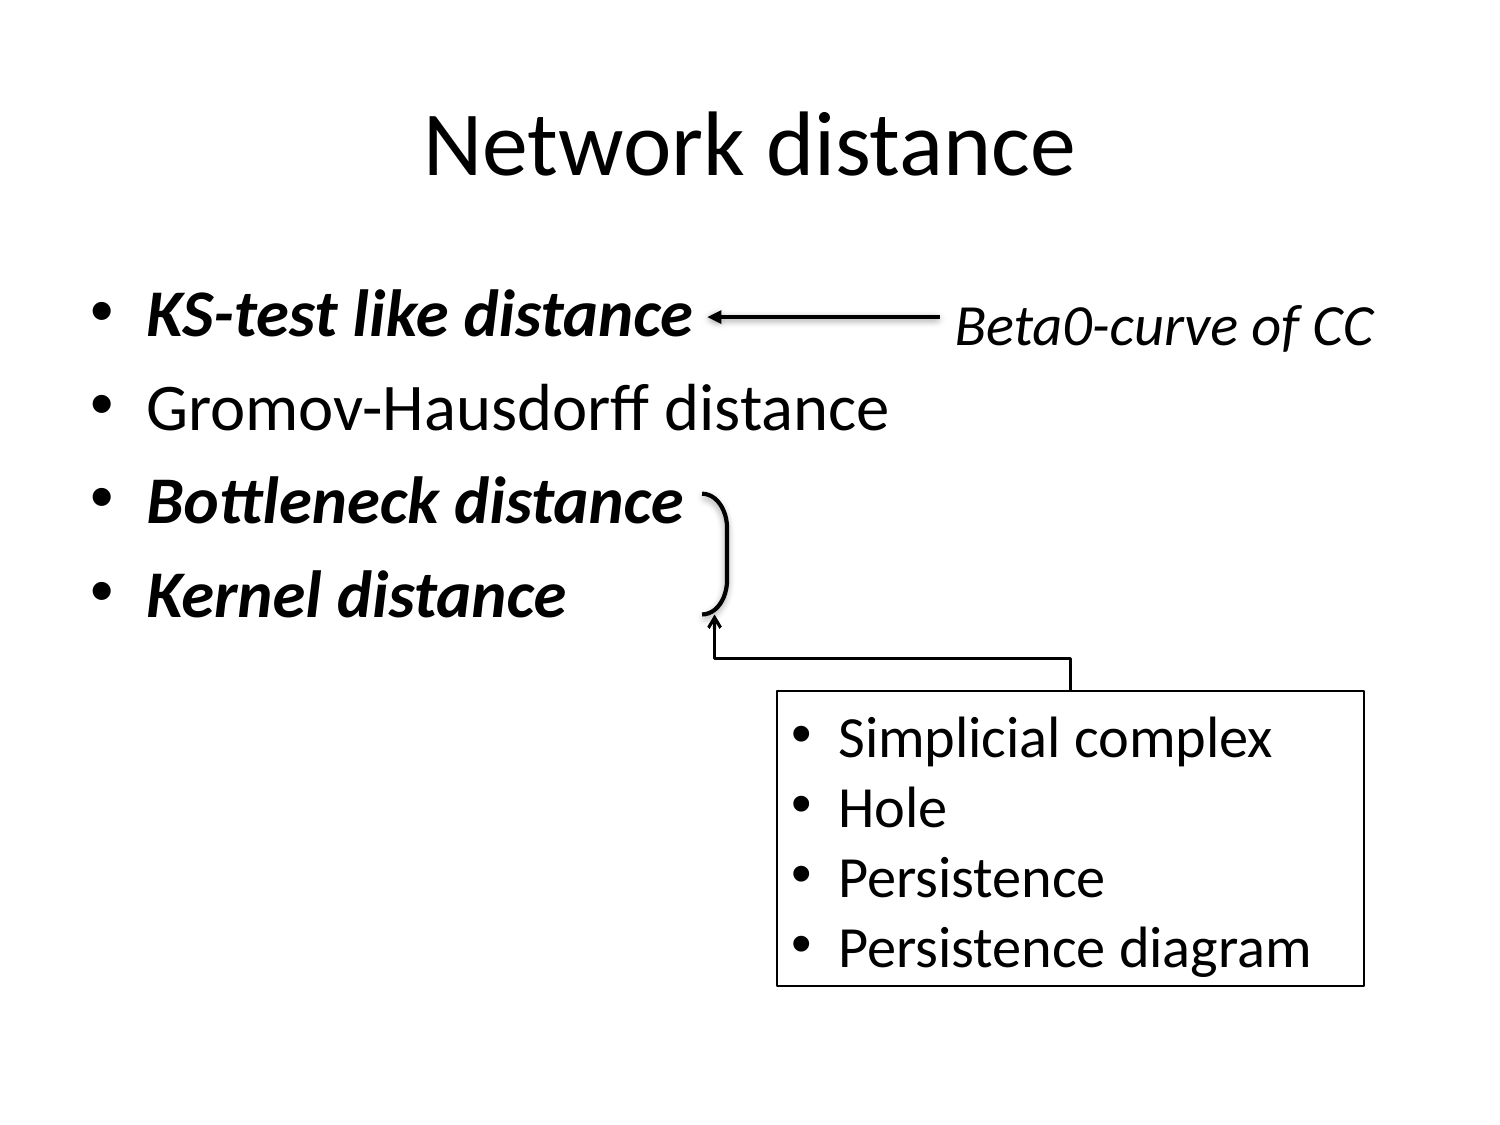

# Network distance
KS-test like distance
Gromov-Hausdorff distance
Bottleneck distance
Kernel distance

Beta0-curve of CC

Simplicial complex
Hole
Persistence
Persistence diagram